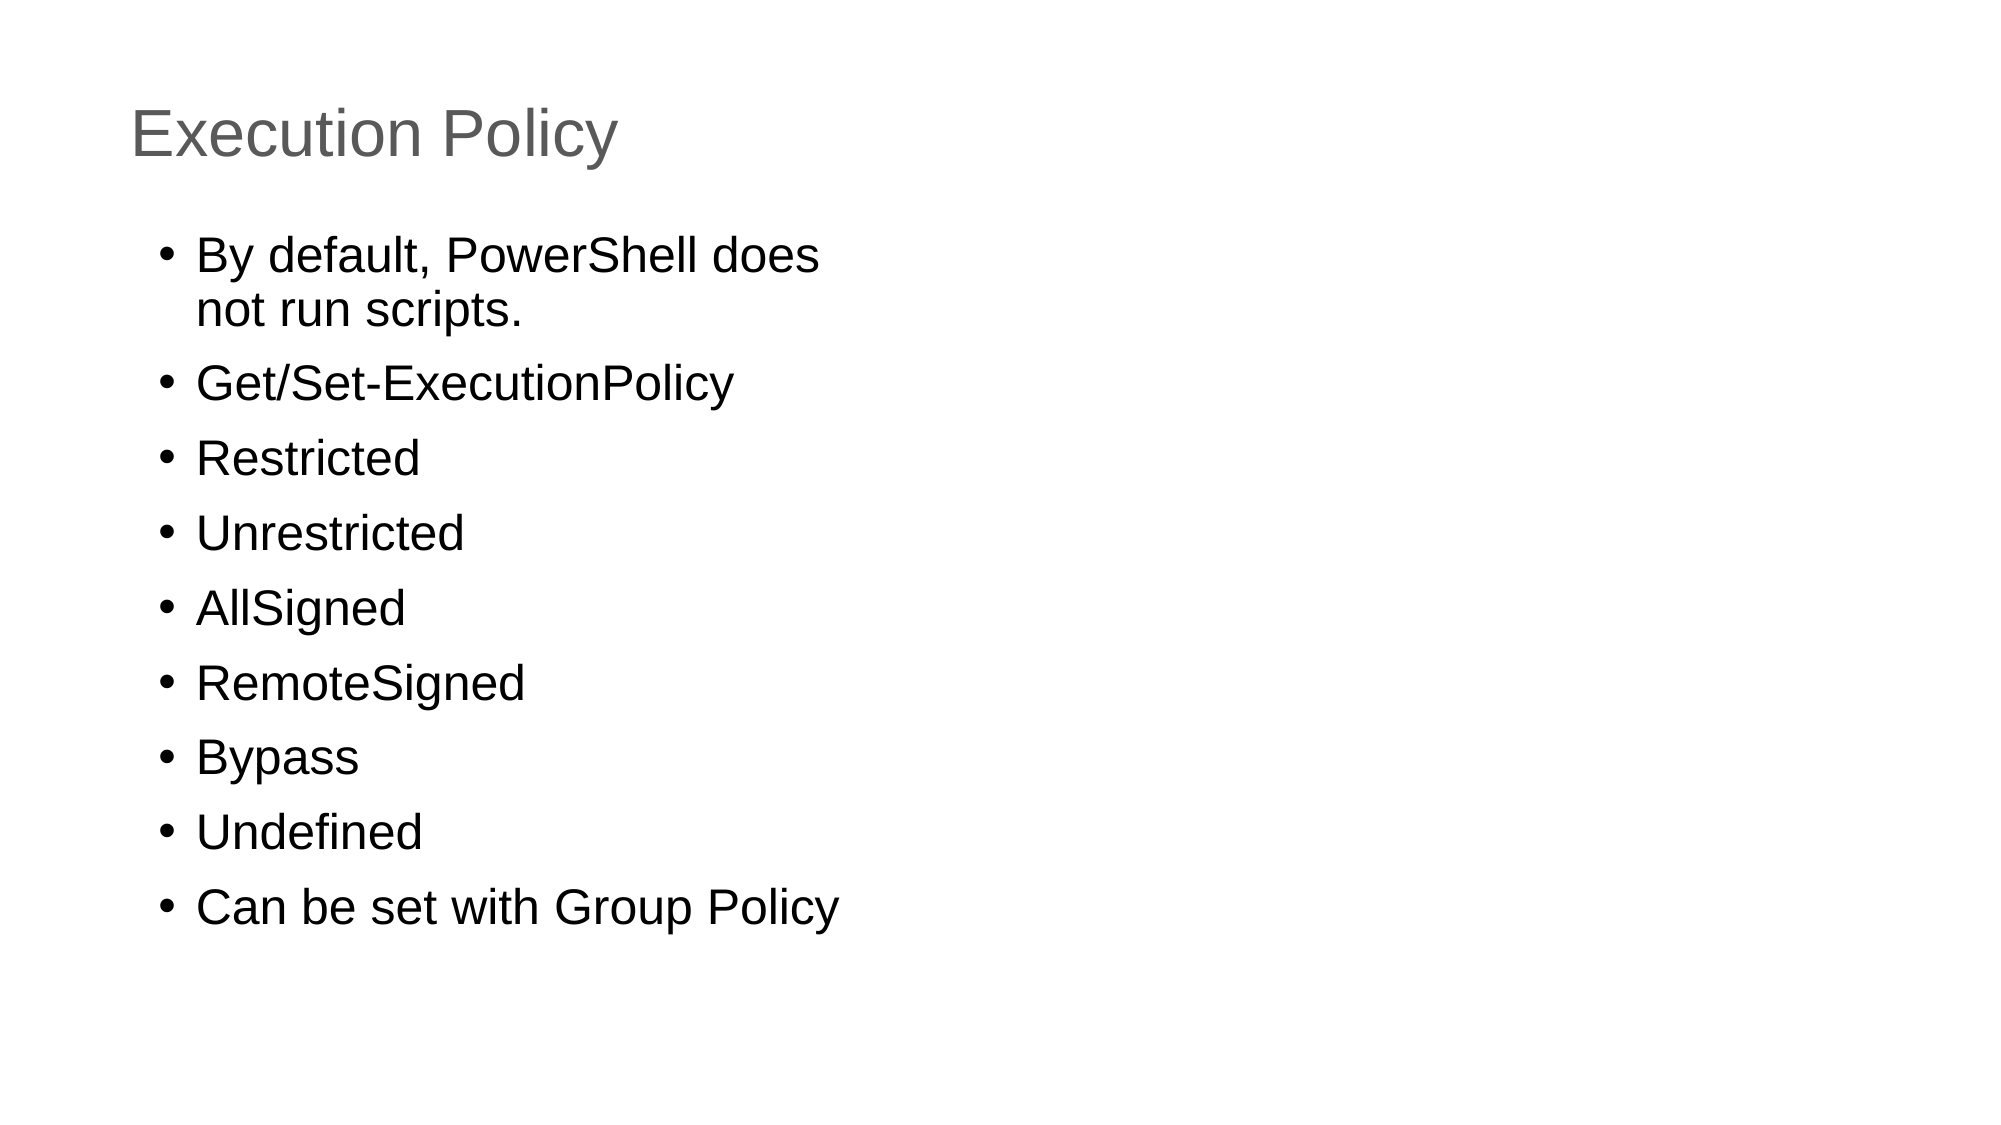

# Execution Policy
By default, PowerShell does not run scripts.
Get/Set-ExecutionPolicy
Restricted
Unrestricted
AllSigned
RemoteSigned
Bypass
Undefined
Can be set with Group Policy